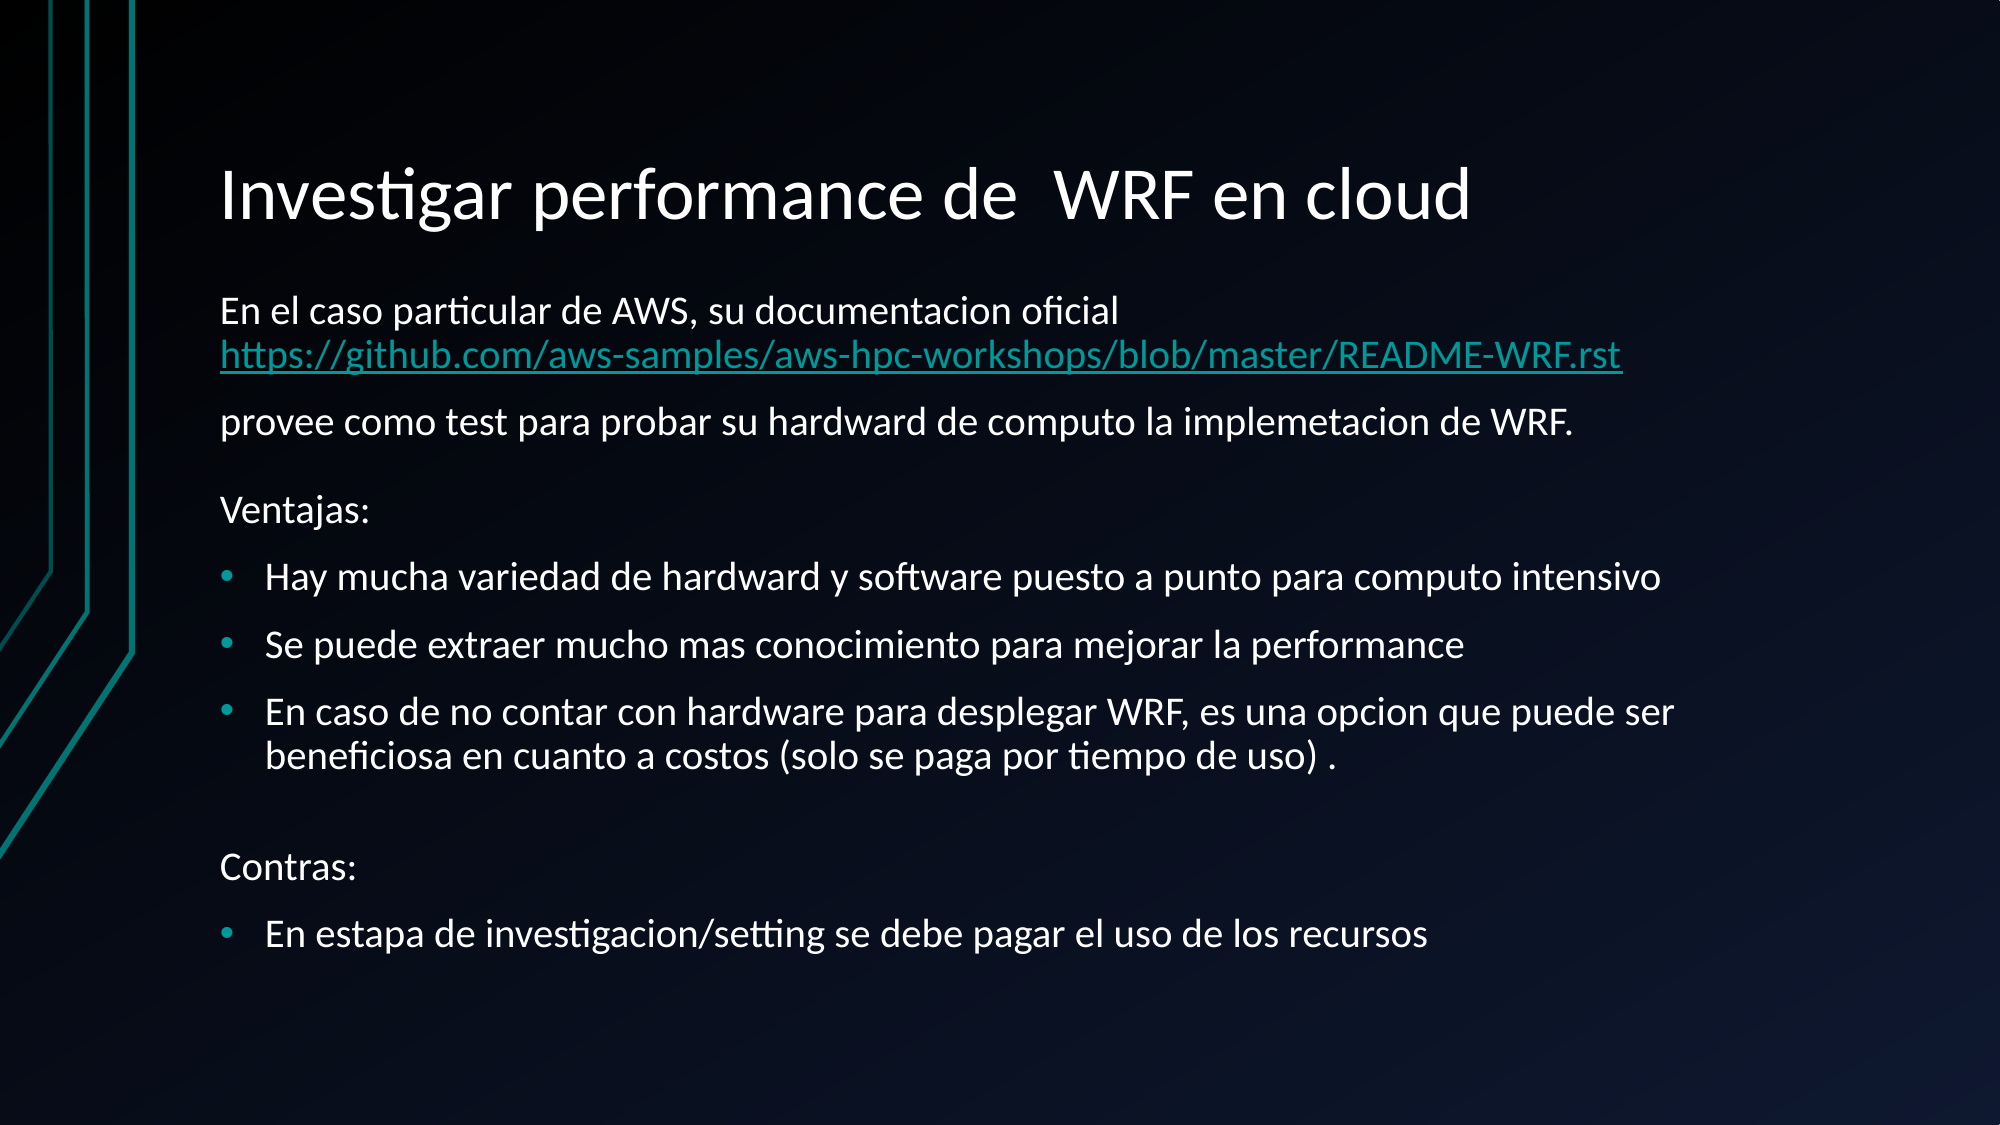

# Investigar performance de  WRF en cloud
En el caso particular de AWS, su documentacion oficial
https://github.com/aws-samples/aws-hpc-workshops/blob/master/README-WRF.rst
provee como test para probar su hardward de computo la implemetacion de WRF.
Ventajas:
Hay mucha variedad de hardward y software puesto a punto para computo intensivo
Se puede extraer mucho mas conocimiento para mejorar la performance
En caso de no contar con hardware para desplegar WRF, es una opcion que puede ser  beneficiosa en cuanto a costos (solo se paga por tiempo de uso) .
Contras:
En estapa de investigacion/setting se debe pagar el uso de los recursos